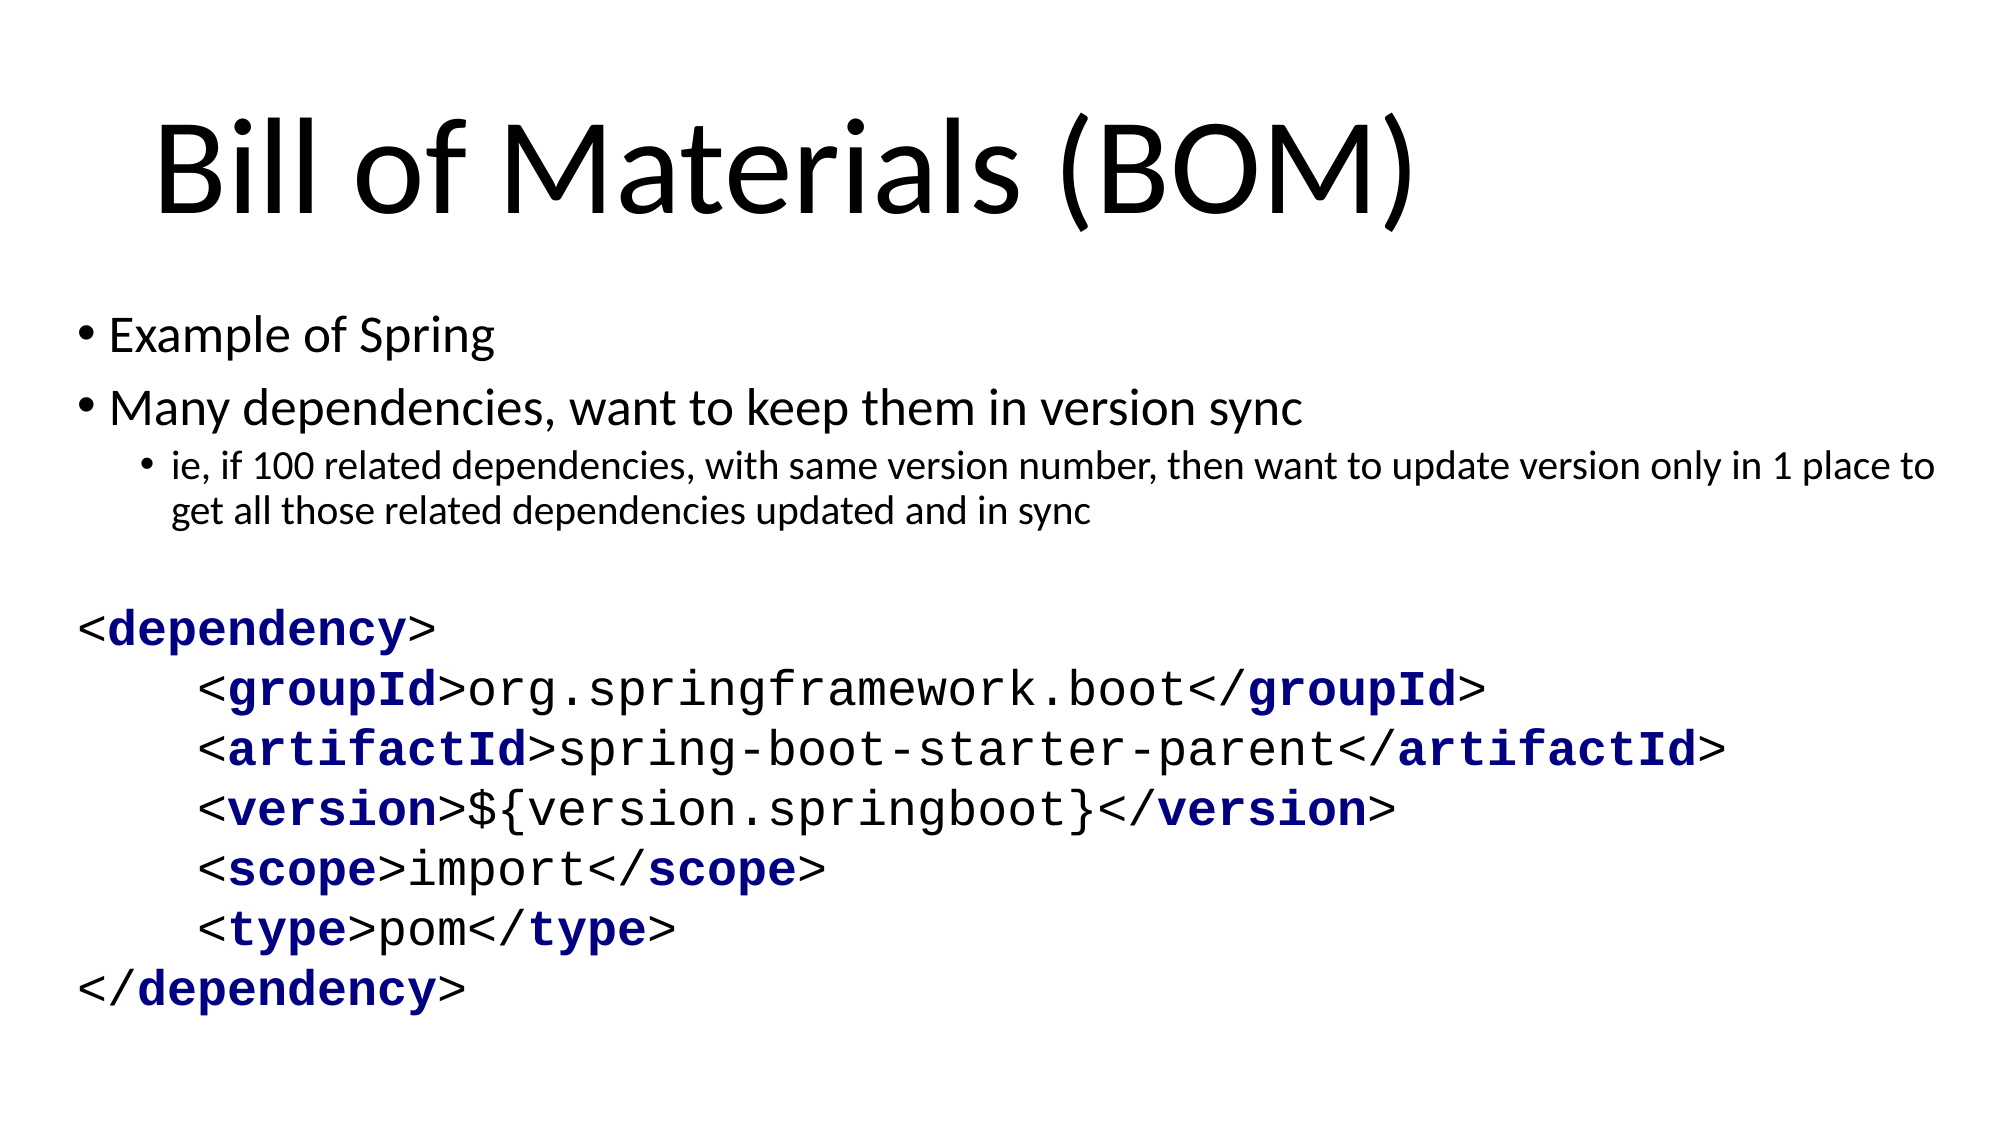

# Bill of Materials (BOM)
Example of Spring
Many dependencies, want to keep them in version sync
ie, if 100 related dependencies, with same version number, then want to update version only in 1 place to get all those related dependencies updated and in sync
<dependency>
    <groupId>org.springframework.boot</groupId>
    <artifactId>spring-boot-starter-parent</artifactId>
    <version>${version.springboot}</version>
    <scope>import</scope>
    <type>pom</type>
</dependency>